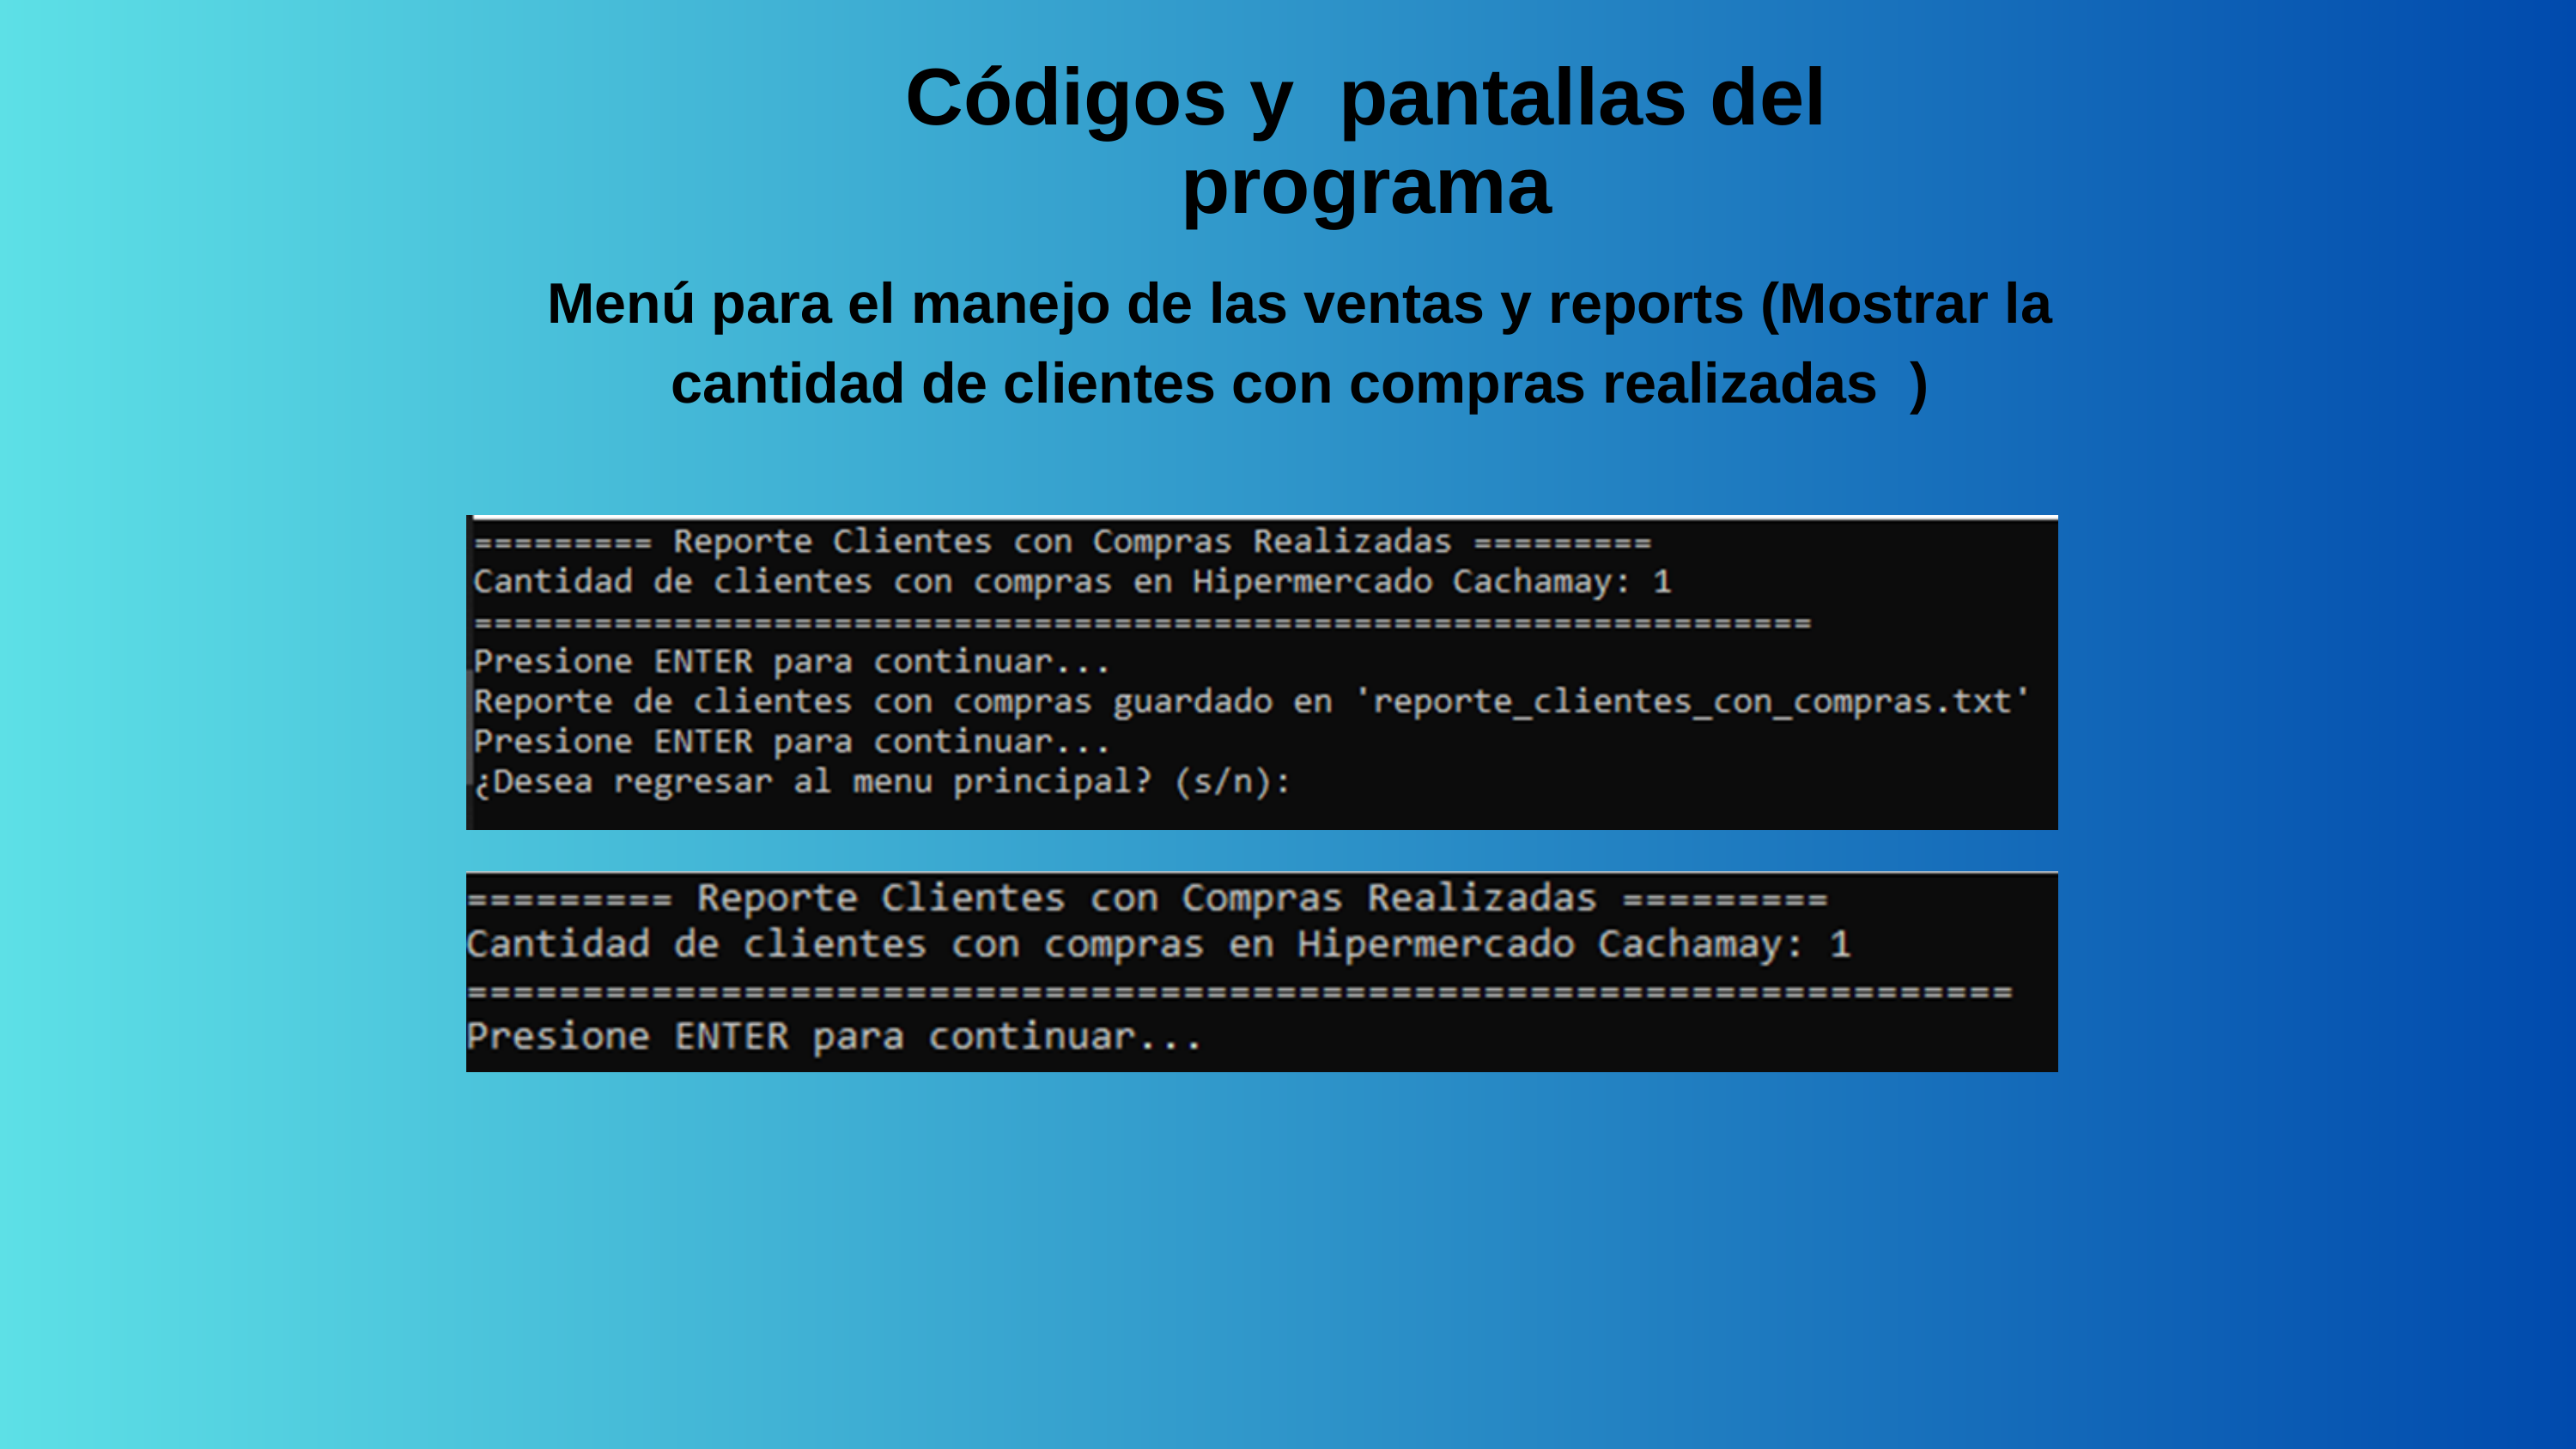

Códigos y  pantallas del programa
Menú para el manejo de las ventas y reports (Mostrar la cantidad de clientes con compras realizadas  )